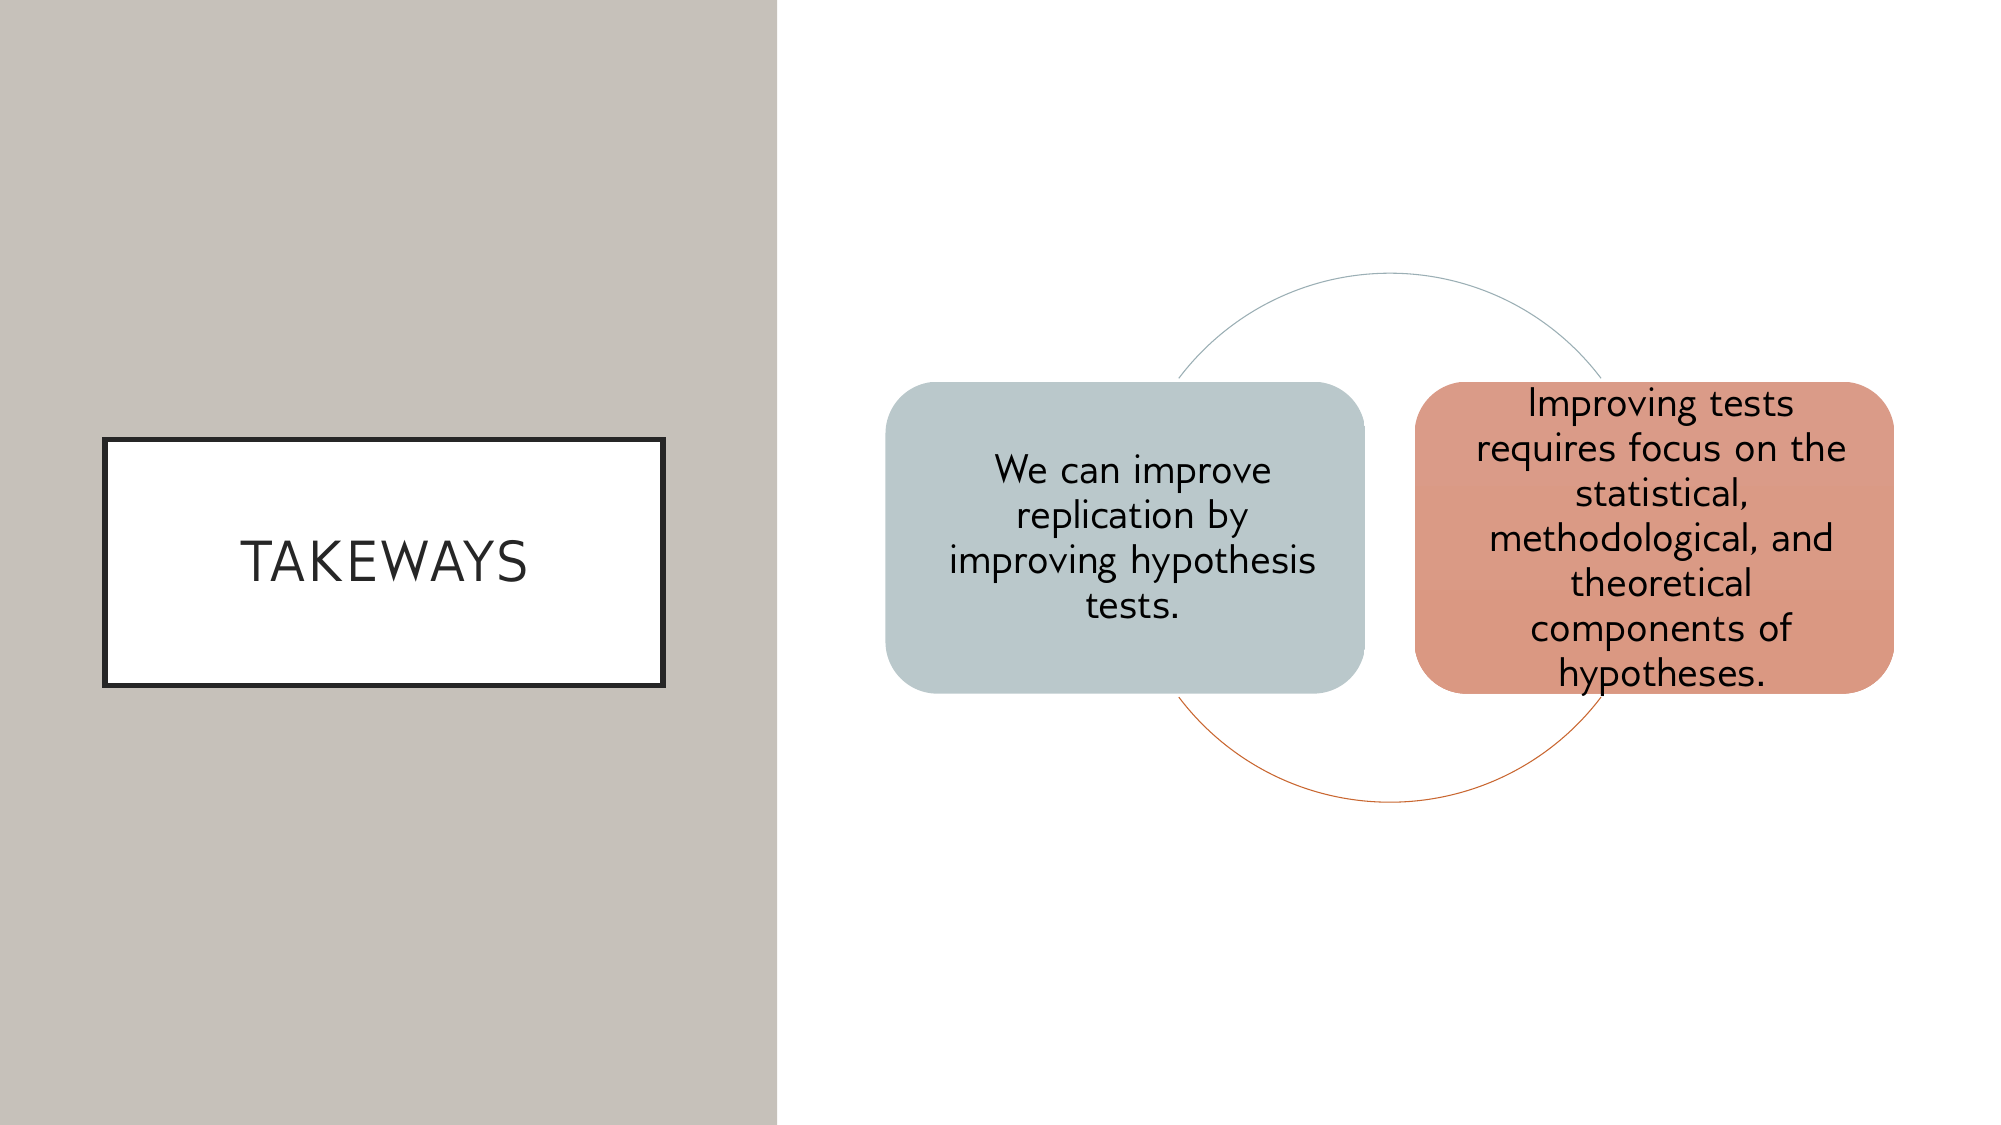

We can improve replication by improving hypothesis tests.
Improving tests requires focus on the statistical, methodological, and theoretical components of hypotheses.
# takeways